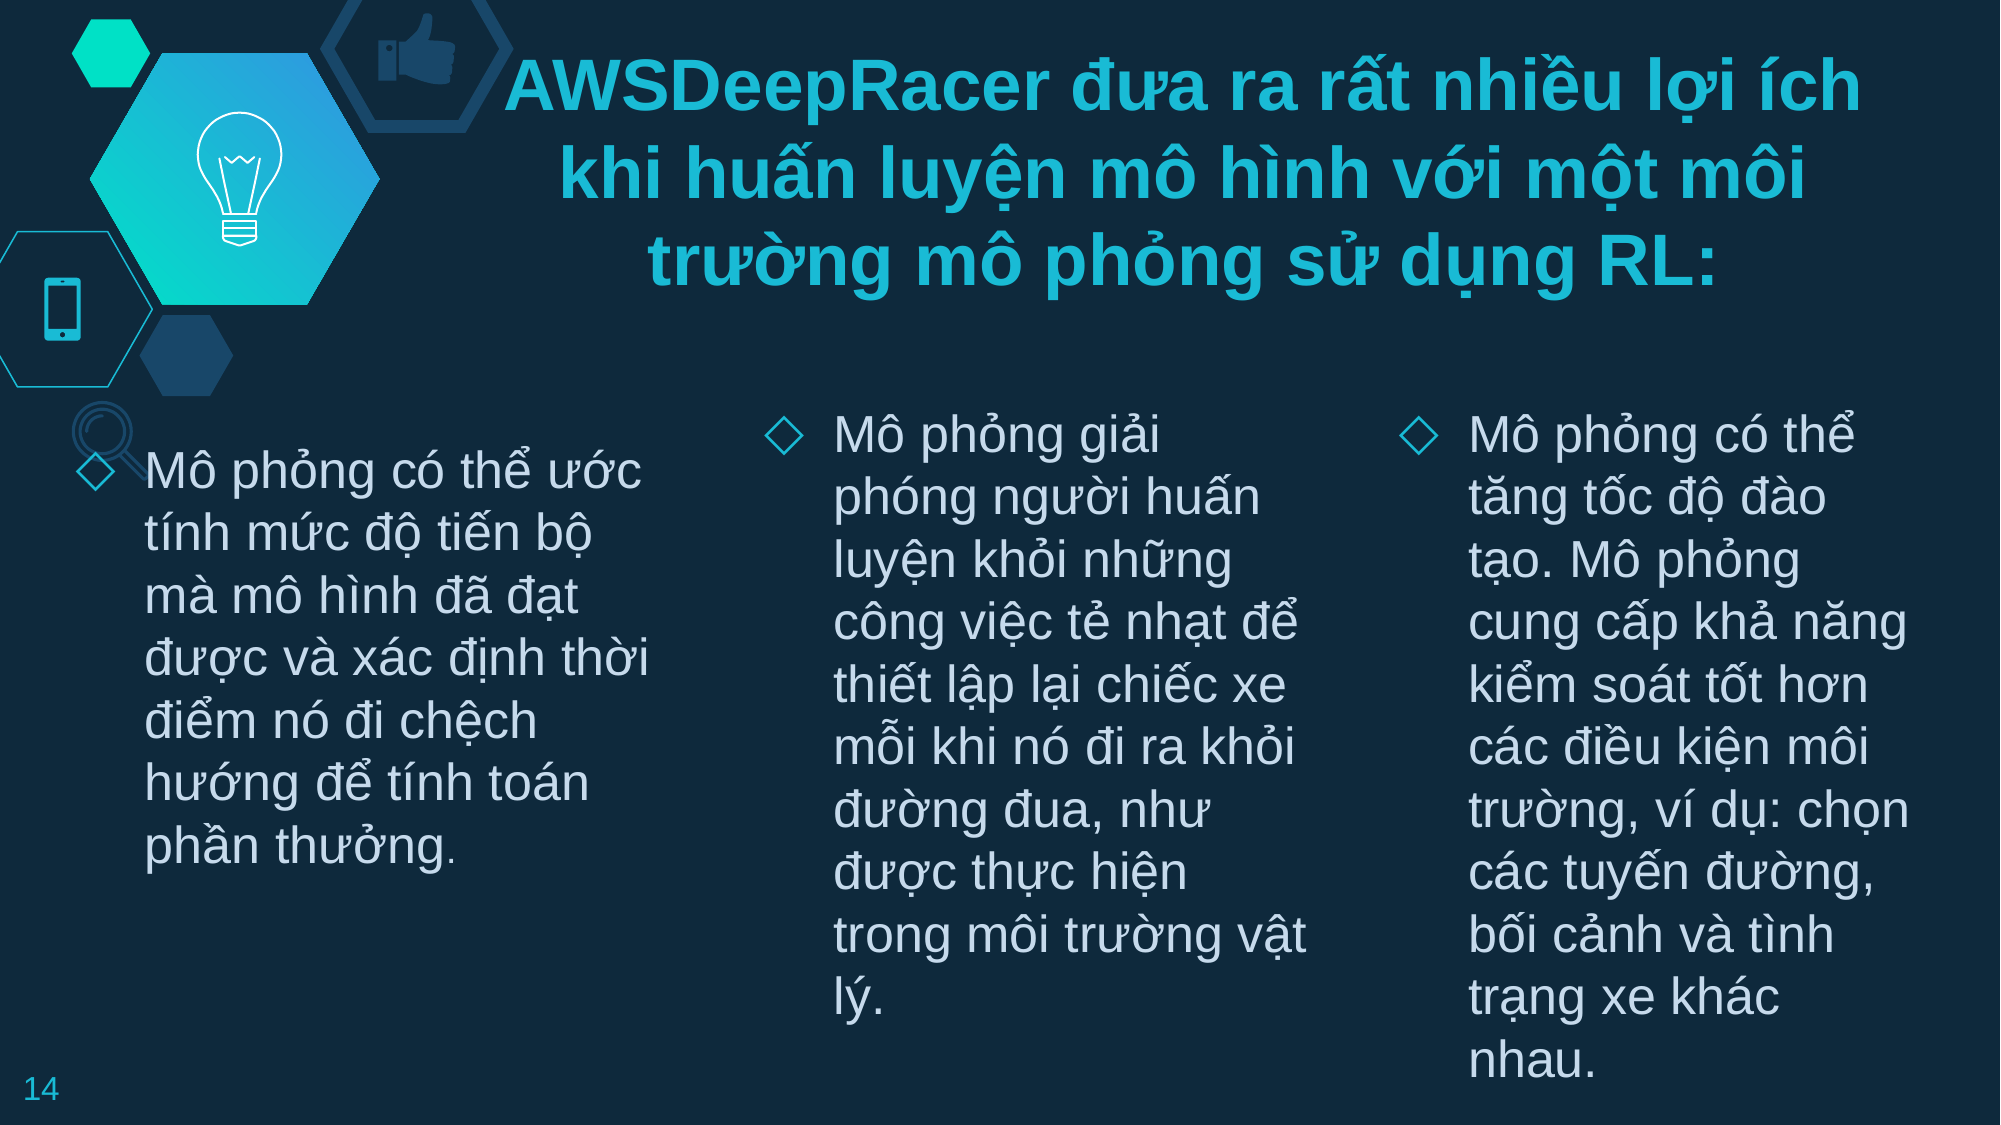

# AWSDeepRacer đưa ra rất nhiều lợi ích khi huấn luyện mô hình với một môi trường mô phỏng sử dụng RL:
Mô phỏng giải phóng người huấn luyện khỏi những công việc tẻ nhạt để thiết lập lại chiếc xe mỗi khi nó đi ra khỏi đường đua, như được thực hiện trong môi trường vật lý.
Mô phỏng có thể tăng tốc độ đào tạo. Mô phỏng cung cấp khả năng kiểm soát tốt hơn các điều kiện môi trường, ví dụ: chọn các tuyến đường, bối cảnh và tình trạng xe khác nhau.
Mô phỏng có thể ước tính mức độ tiến bộ mà mô hình đã đạt được và xác định thời điểm nó đi chệch hướng để tính toán phần thưởng.
14